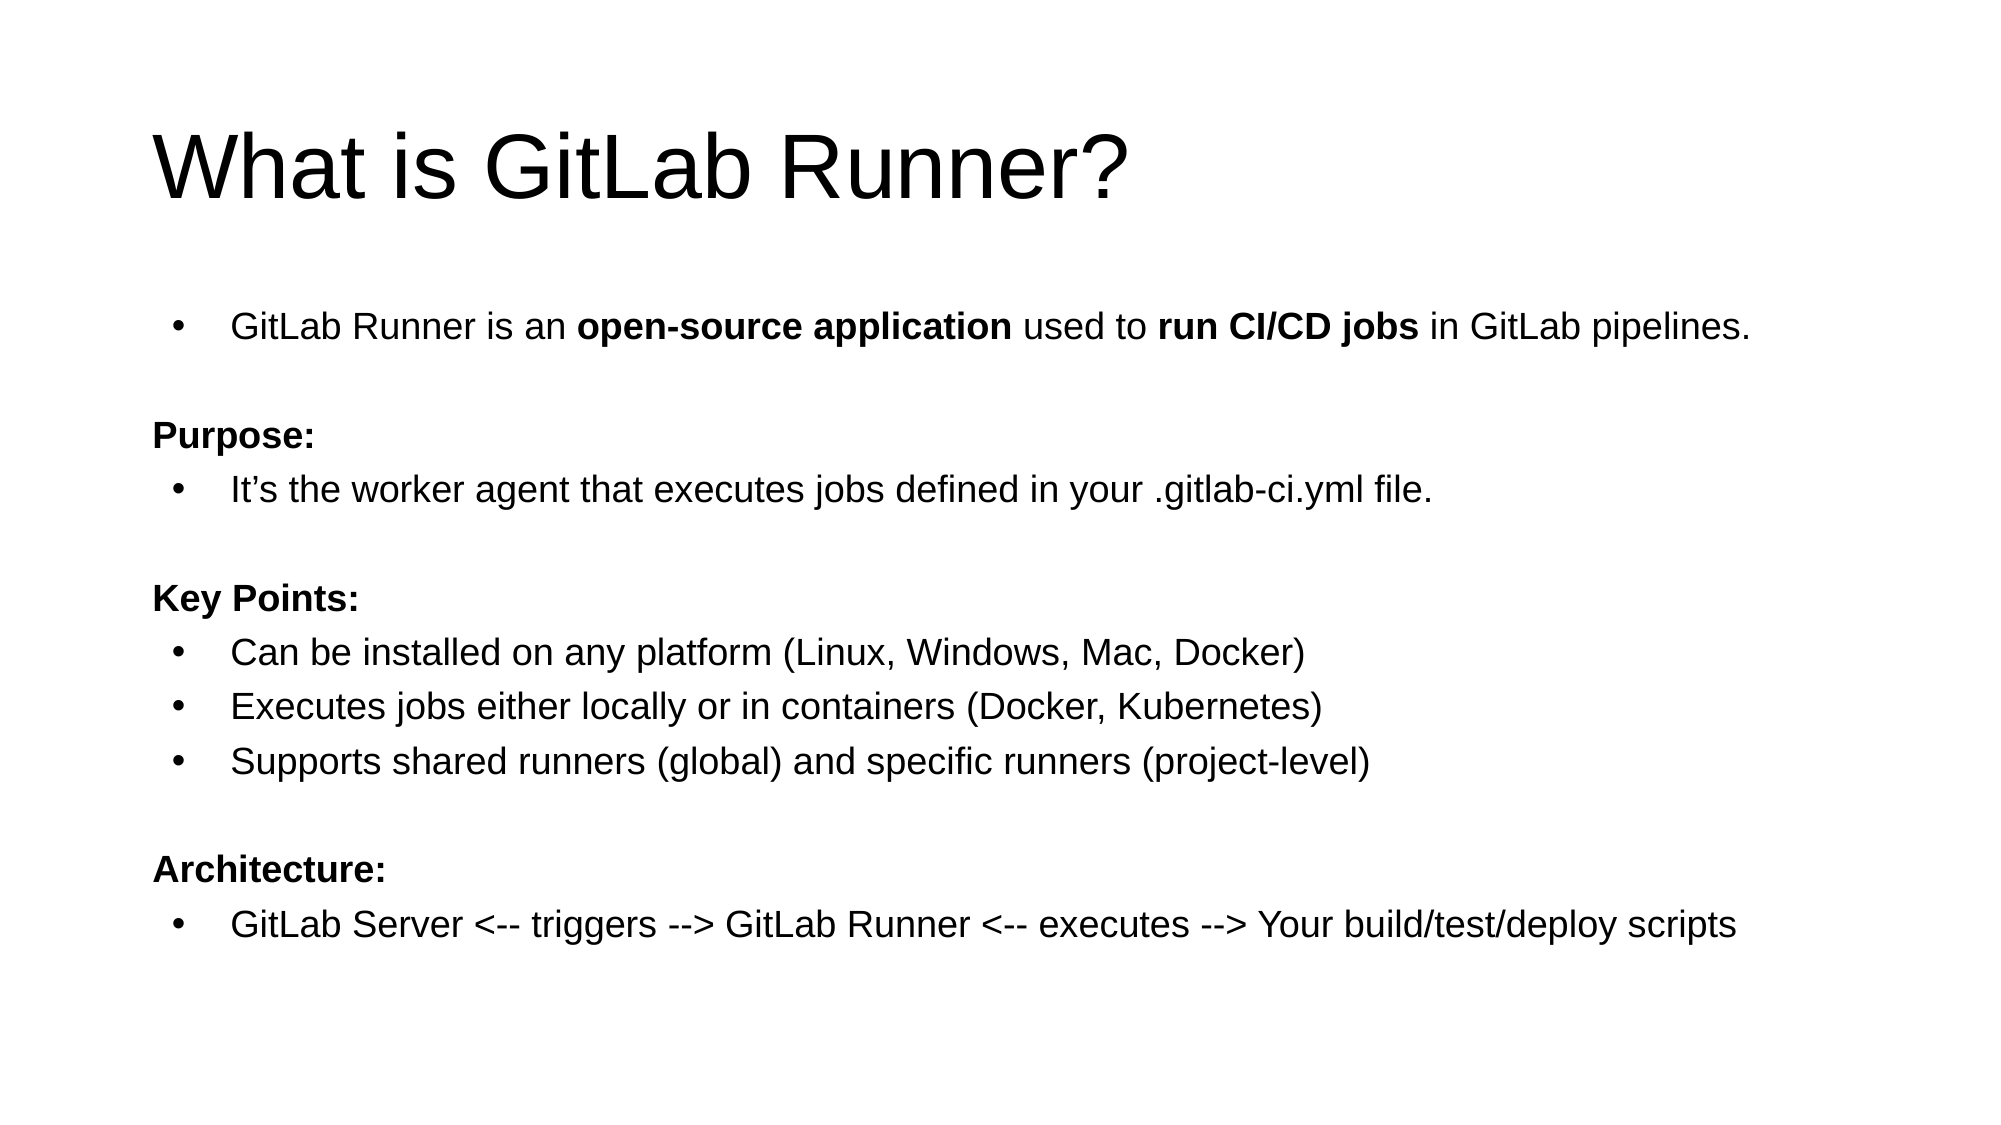

# What is GitLab Runner?
GitLab Runner is an open-source application used to run CI/CD jobs in GitLab pipelines.

Purpose:
It’s the worker agent that executes jobs defined in your .gitlab-ci.yml file.

Key Points:
Can be installed on any platform (Linux, Windows, Mac, Docker)
Executes jobs either locally or in containers (Docker, Kubernetes)
Supports shared runners (global) and specific runners (project-level)

Architecture:
GitLab Server <-- triggers --> GitLab Runner <-- executes --> Your build/test/deploy scripts